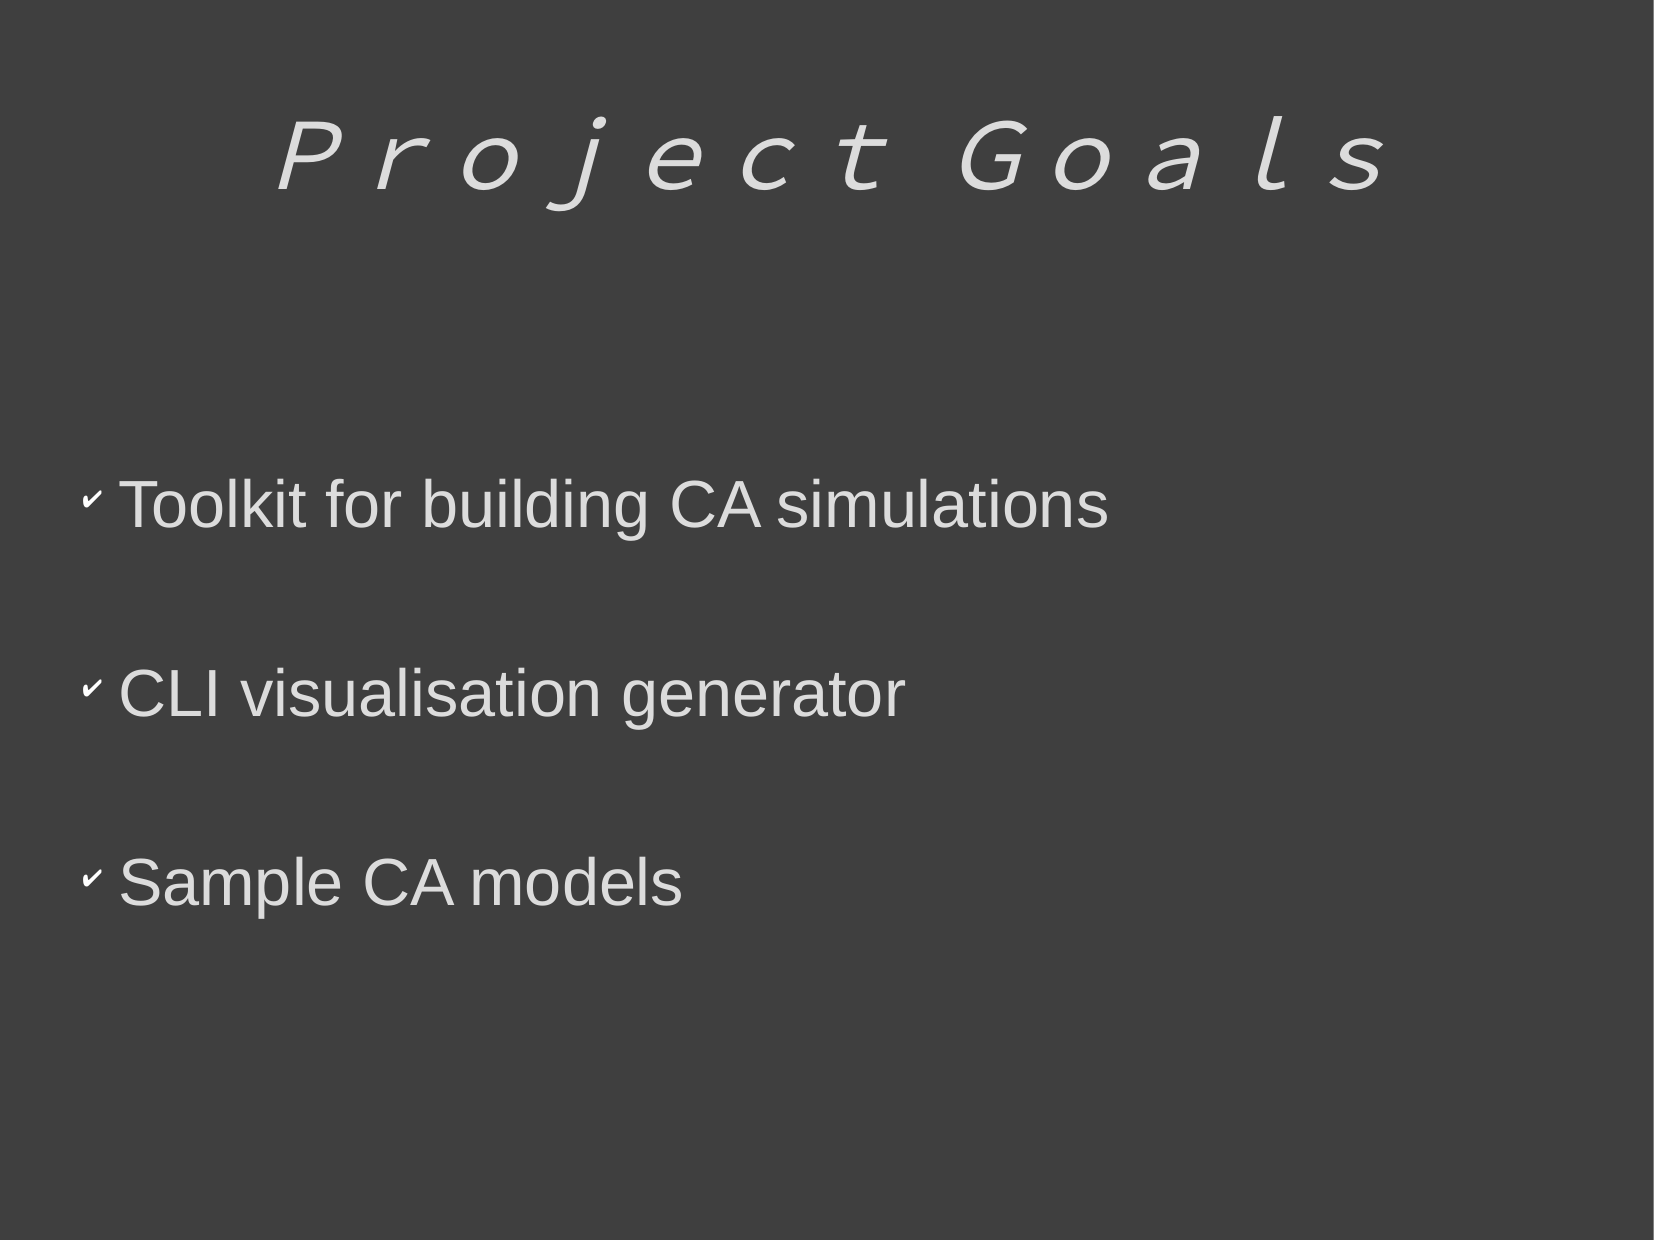

Ｐｒｏｊｅｃｔ  Ｇｏａｌｓ
Toolkit for building CA simulations
CLI visualisation generator
Sample CA models